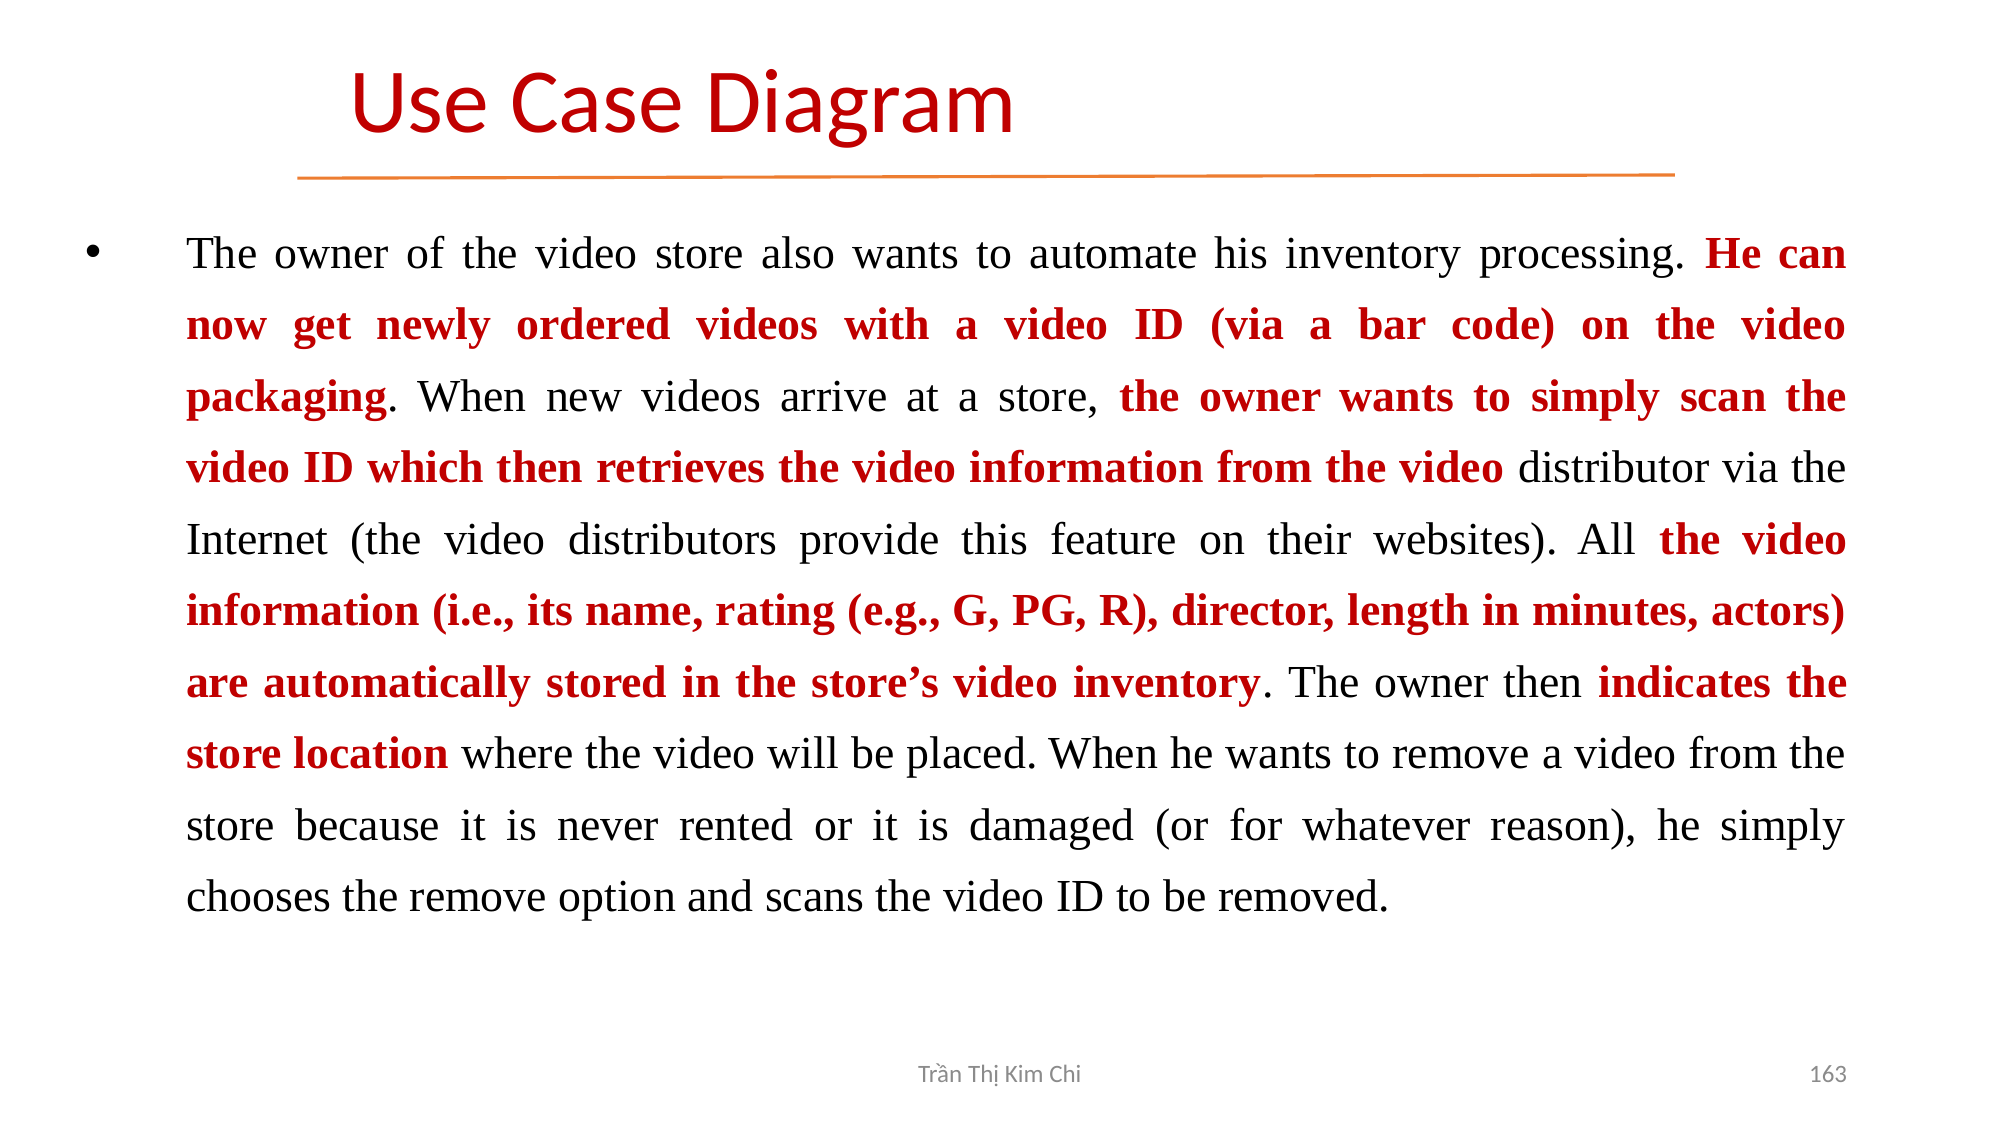

# Use Case Diagram
The owner of the video store also wants to automate his inventory processing. He can now get newly ordered videos with a video ID (via a bar code) on the video packaging. When new videos arrive at a store, the owner wants to simply scan the video ID which then retrieves the video information from the video distributor via the Internet (the video distributors provide this feature on their websites). All the video information (i.e., its name, rating (e.g., G, PG, R), director, length in minutes, actors) are automatically stored in the store’s video inventory. The owner then indicates the store location where the video will be placed. When he wants to remove a video from the store because it is never rented or it is damaged (or for whatever reason), he simply chooses the remove option and scans the video ID to be removed.
Trần Thị Kim Chi
163